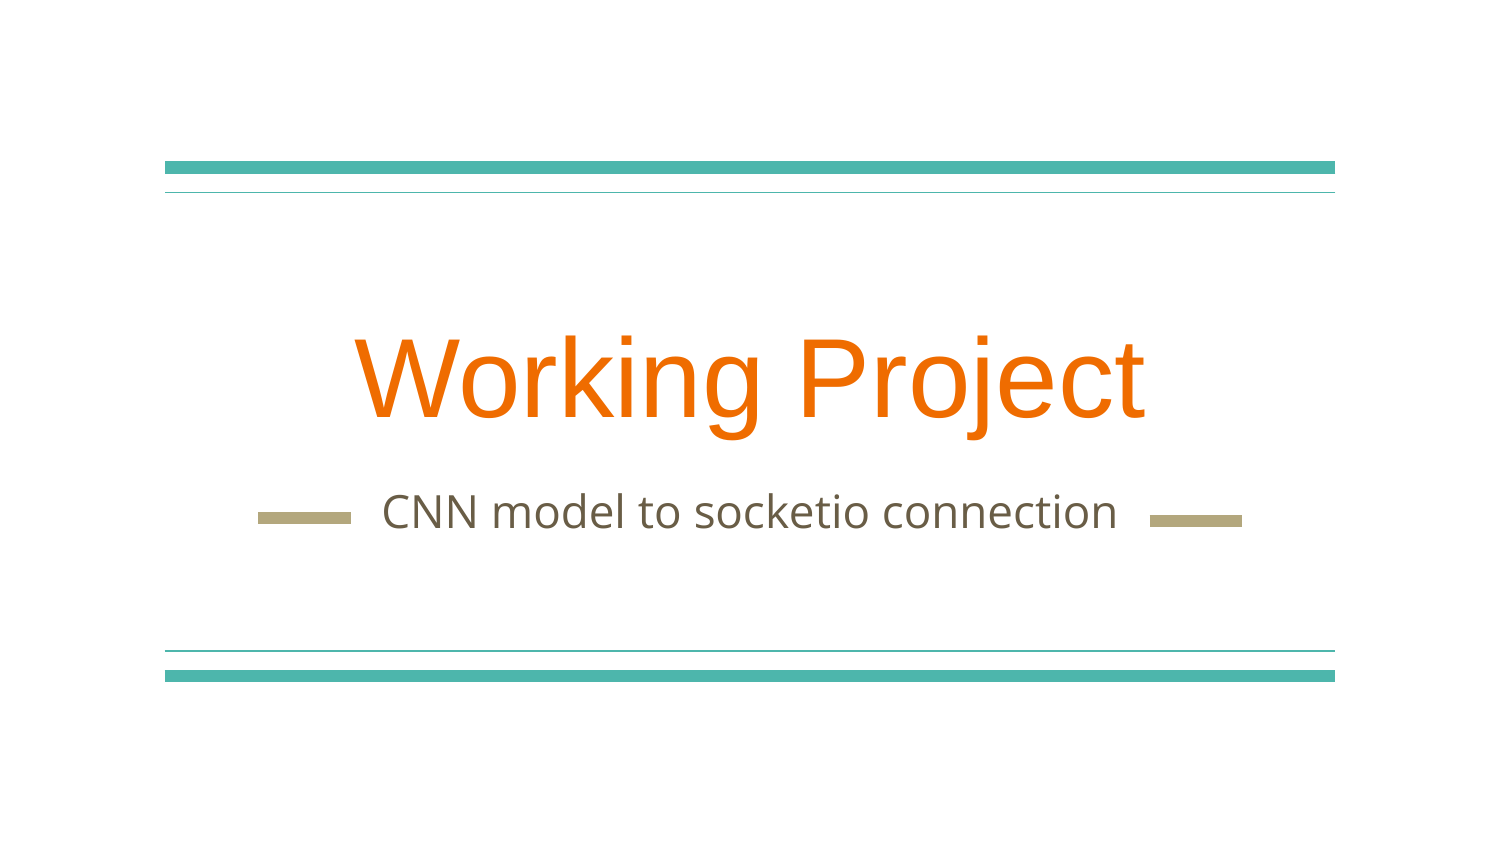

# Working Project
CNN model to socketio connection